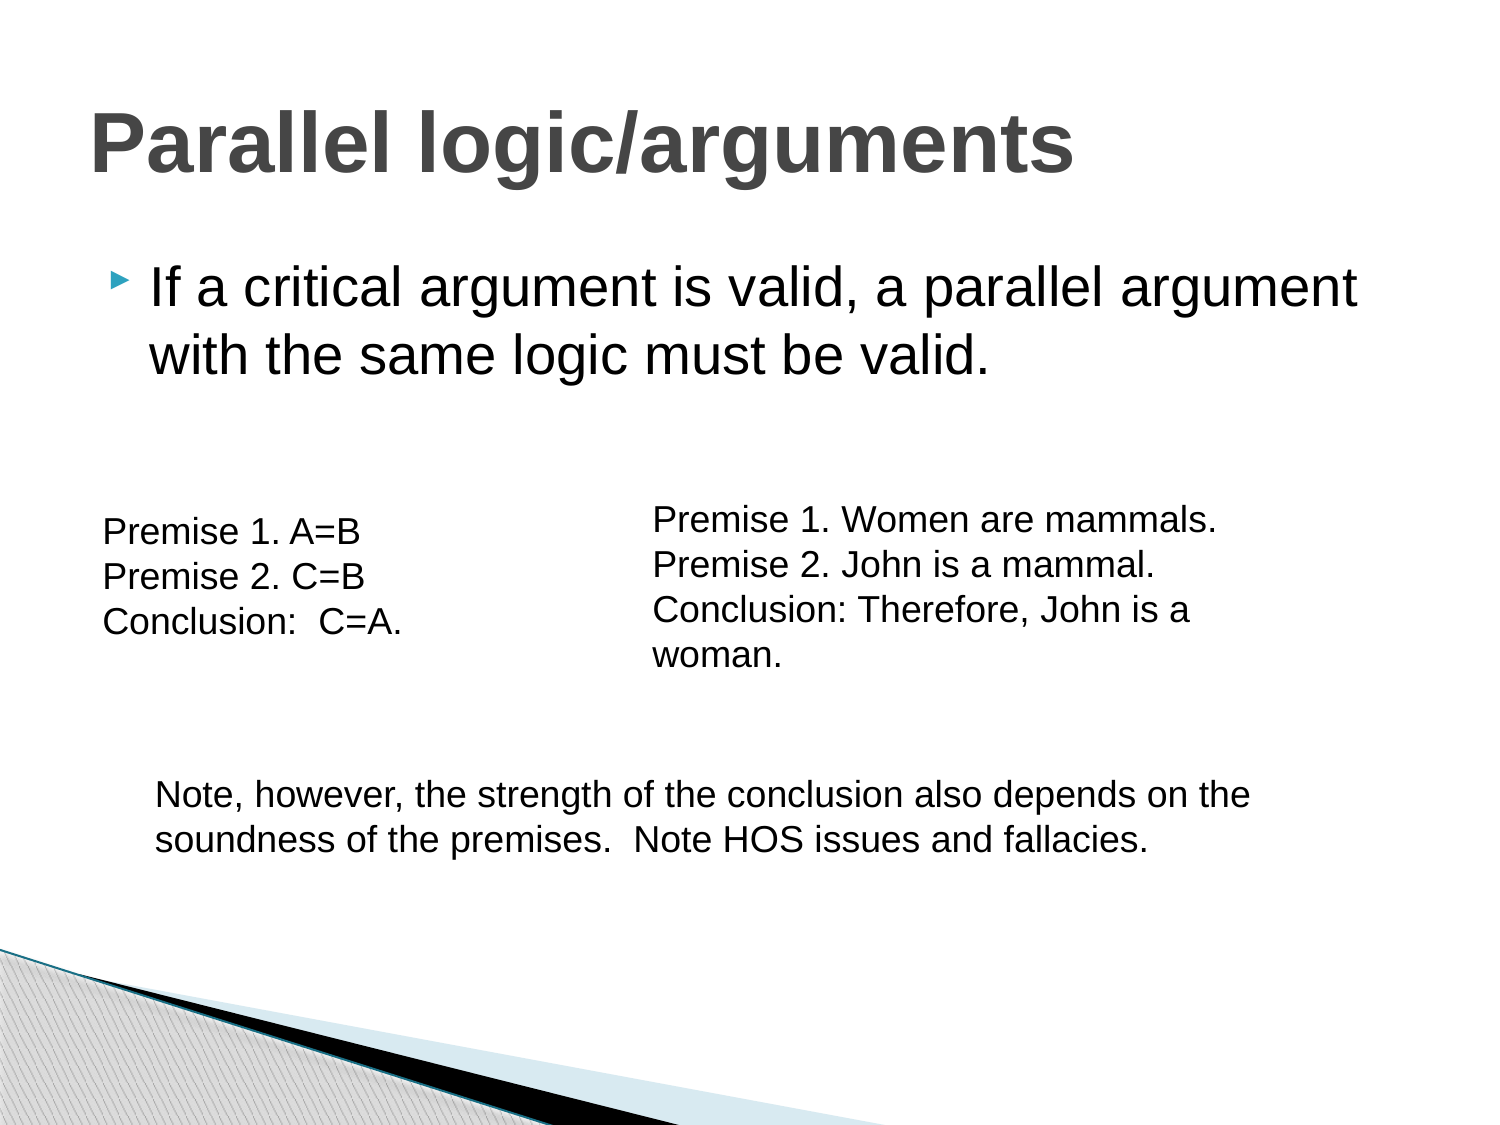

# Parallel logic/arguments
If a critical argument is valid, a parallel argument with the same logic must be valid.
Premise 1. Women are mammals.
Premise 2. John is a mammal.
Conclusion: Therefore, John is a woman.
Premise 1. A=B
Premise 2. C=B
Conclusion:  C=A.
Note, however, the strength of the conclusion also depends on the
soundness of the premises.  Note HOS issues and fallacies.